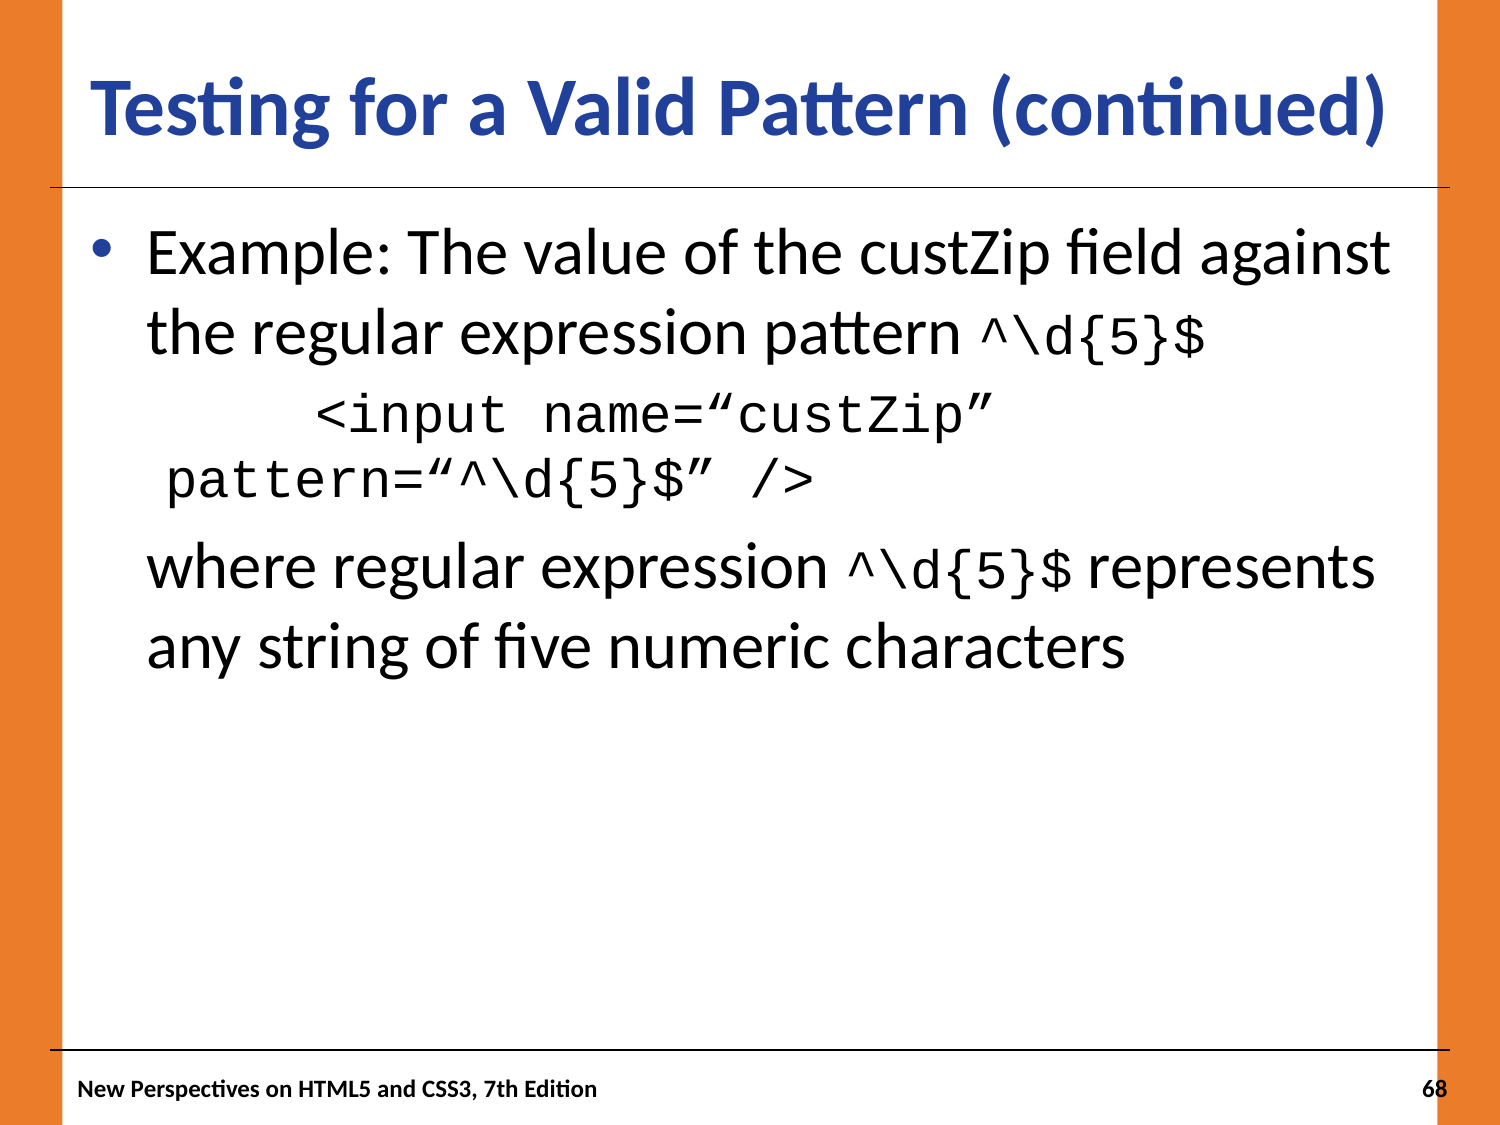

# Testing for a Valid Pattern (continued)
Example: The value of the custZip field against the regular expression pattern ^\d{5}$
	<input name=“custZip” 	pattern=“^\d{5}$” />
where regular expression ^\d{5}$ represents any string of five numeric characters
New Perspectives on HTML5 and CSS3, 7th Edition
68